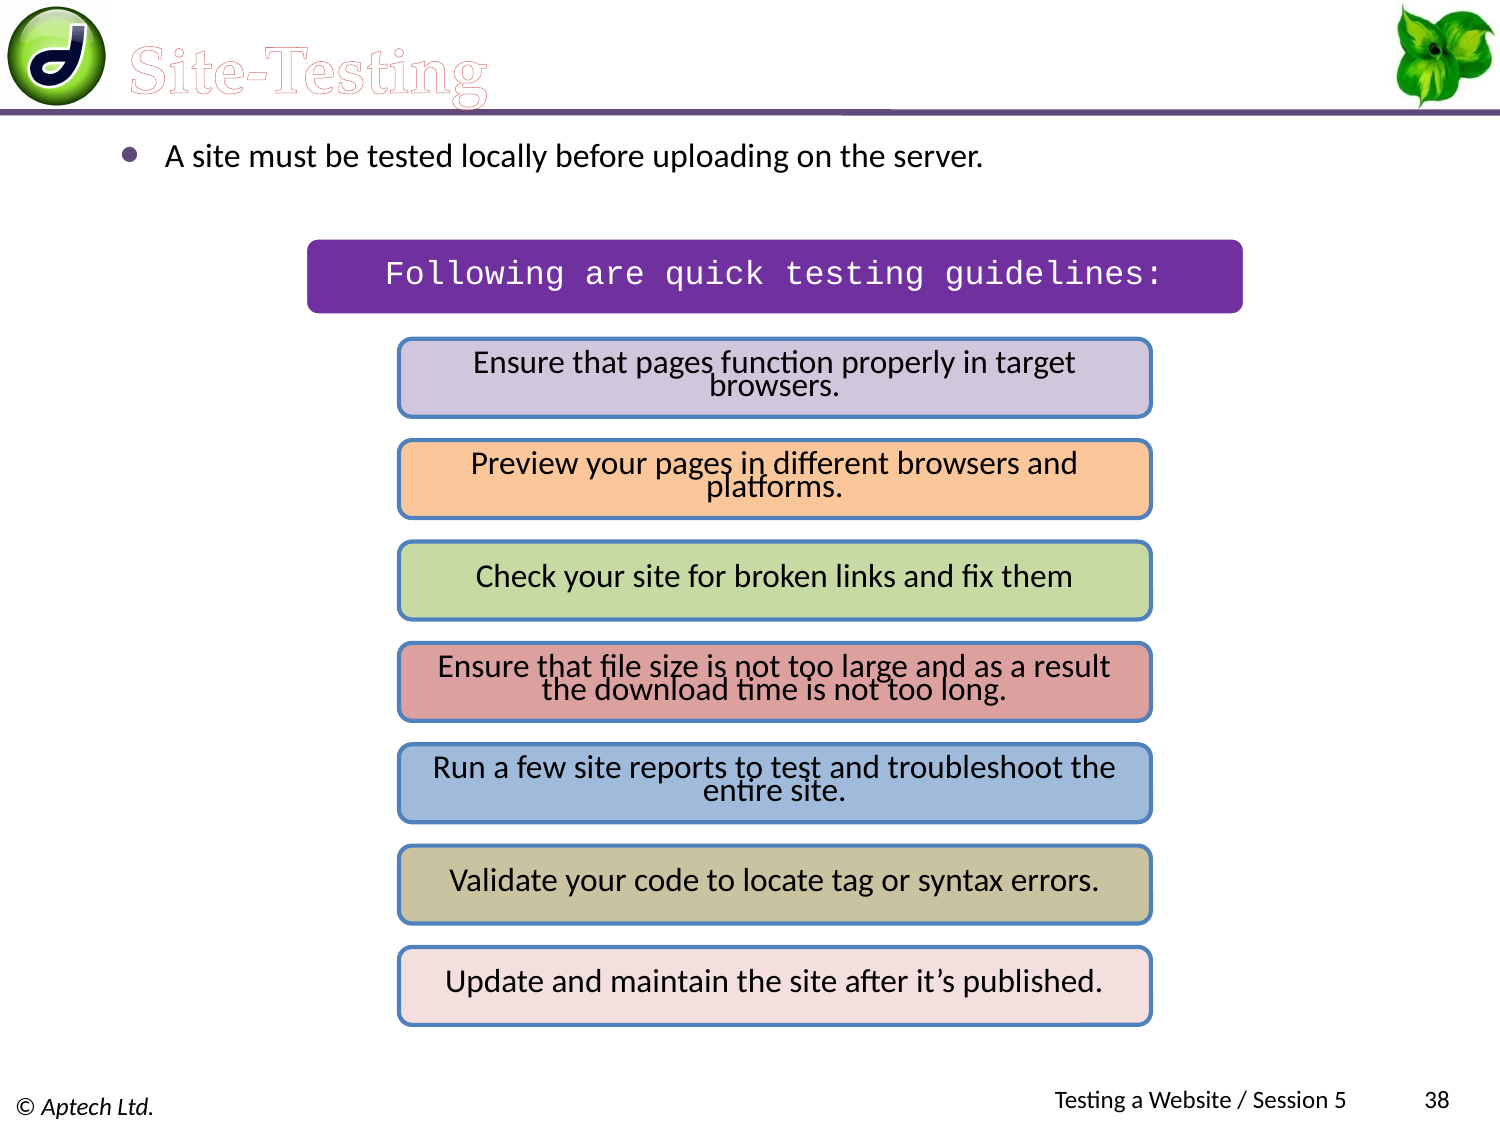

# Site-Testing
A site must be tested locally before uploading on the server.
Following are quick testing guidelines:
Ensure that pages function properly in target browsers.
Preview your pages in different browsers and platforms.
Check your site for broken links and fix them
Ensure that file size is not too large and as a result the download time is not too long.
Run a few site reports to test and troubleshoot the entire site.
Validate your code to locate tag or syntax errors.
Update and maintain the site after it’s published.
Testing a Website / Session 5
38